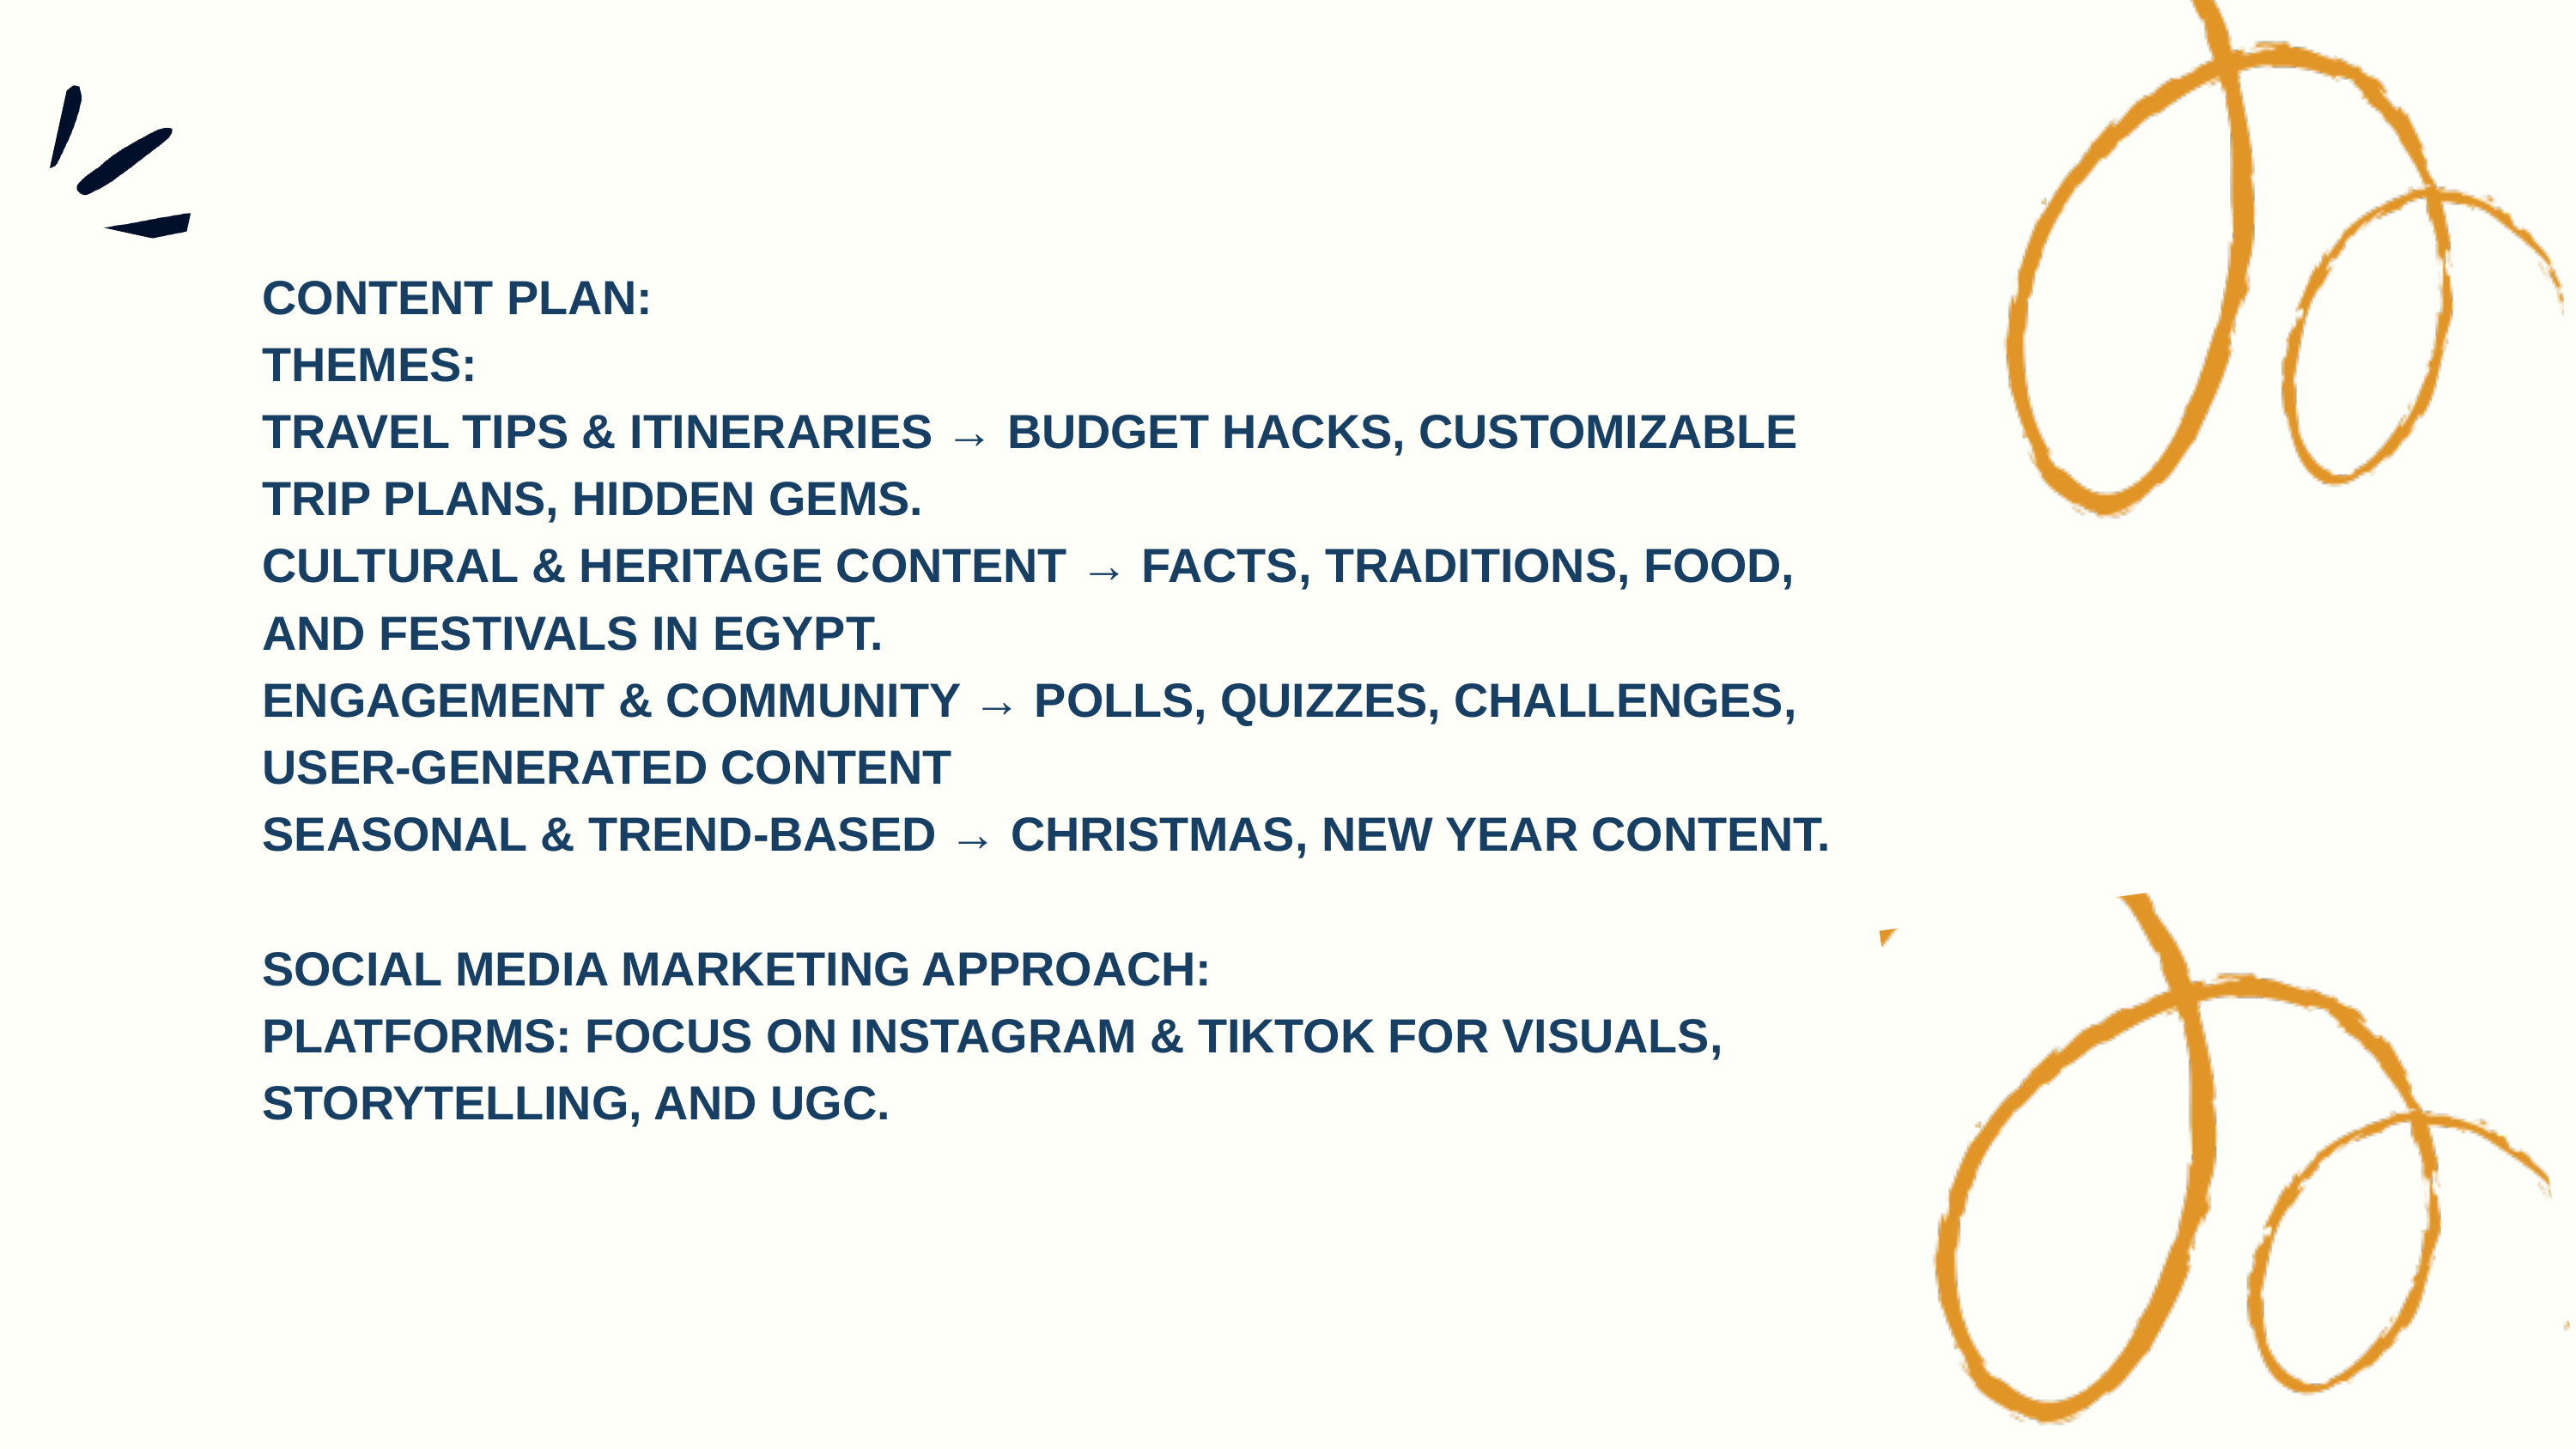

CONTENT PLAN:
THEMES:
TRAVEL TIPS & ITINERARIES → BUDGET HACKS, CUSTOMIZABLE TRIP PLANS, HIDDEN GEMS.
CULTURAL & HERITAGE CONTENT → FACTS, TRADITIONS, FOOD, AND FESTIVALS IN EGYPT.
ENGAGEMENT & COMMUNITY → POLLS, QUIZZES, CHALLENGES, USER-GENERATED CONTENT
SEASONAL & TREND-BASED → CHRISTMAS, NEW YEAR CONTENT.

SOCIAL MEDIA MARKETING APPROACH:
PLATFORMS: FOCUS ON INSTAGRAM & TIKTOK FOR VISUALS, STORYTELLING, AND UGC.